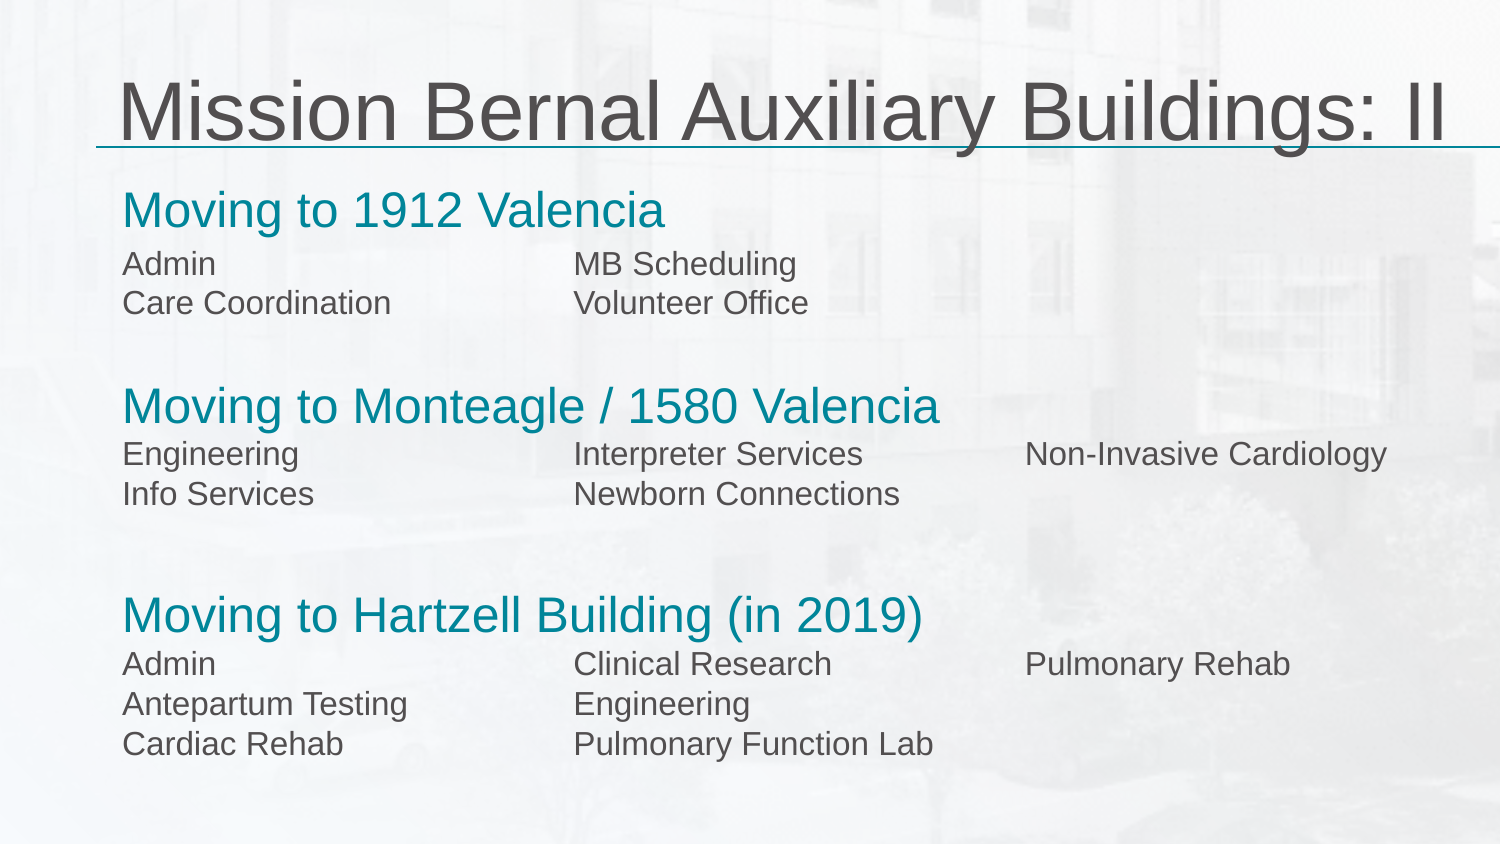

# Mission Bernal Auxiliary Buildings: II
Moving to 1912 Valencia
Admin
Care Coordination
MB Scheduling
Volunteer Office
Moving to Monteagle / 1580 Valencia
Engineering
Info Services
Interpreter Services
Newborn Connections Non-Invasive Cardiology
Moving to Hartzell Building (in 2019)
Admin
Antepartum Testing
Cardiac Rehab
Clinical Research
Engineering
Pulmonary Function Lab
Pulmonary Rehab